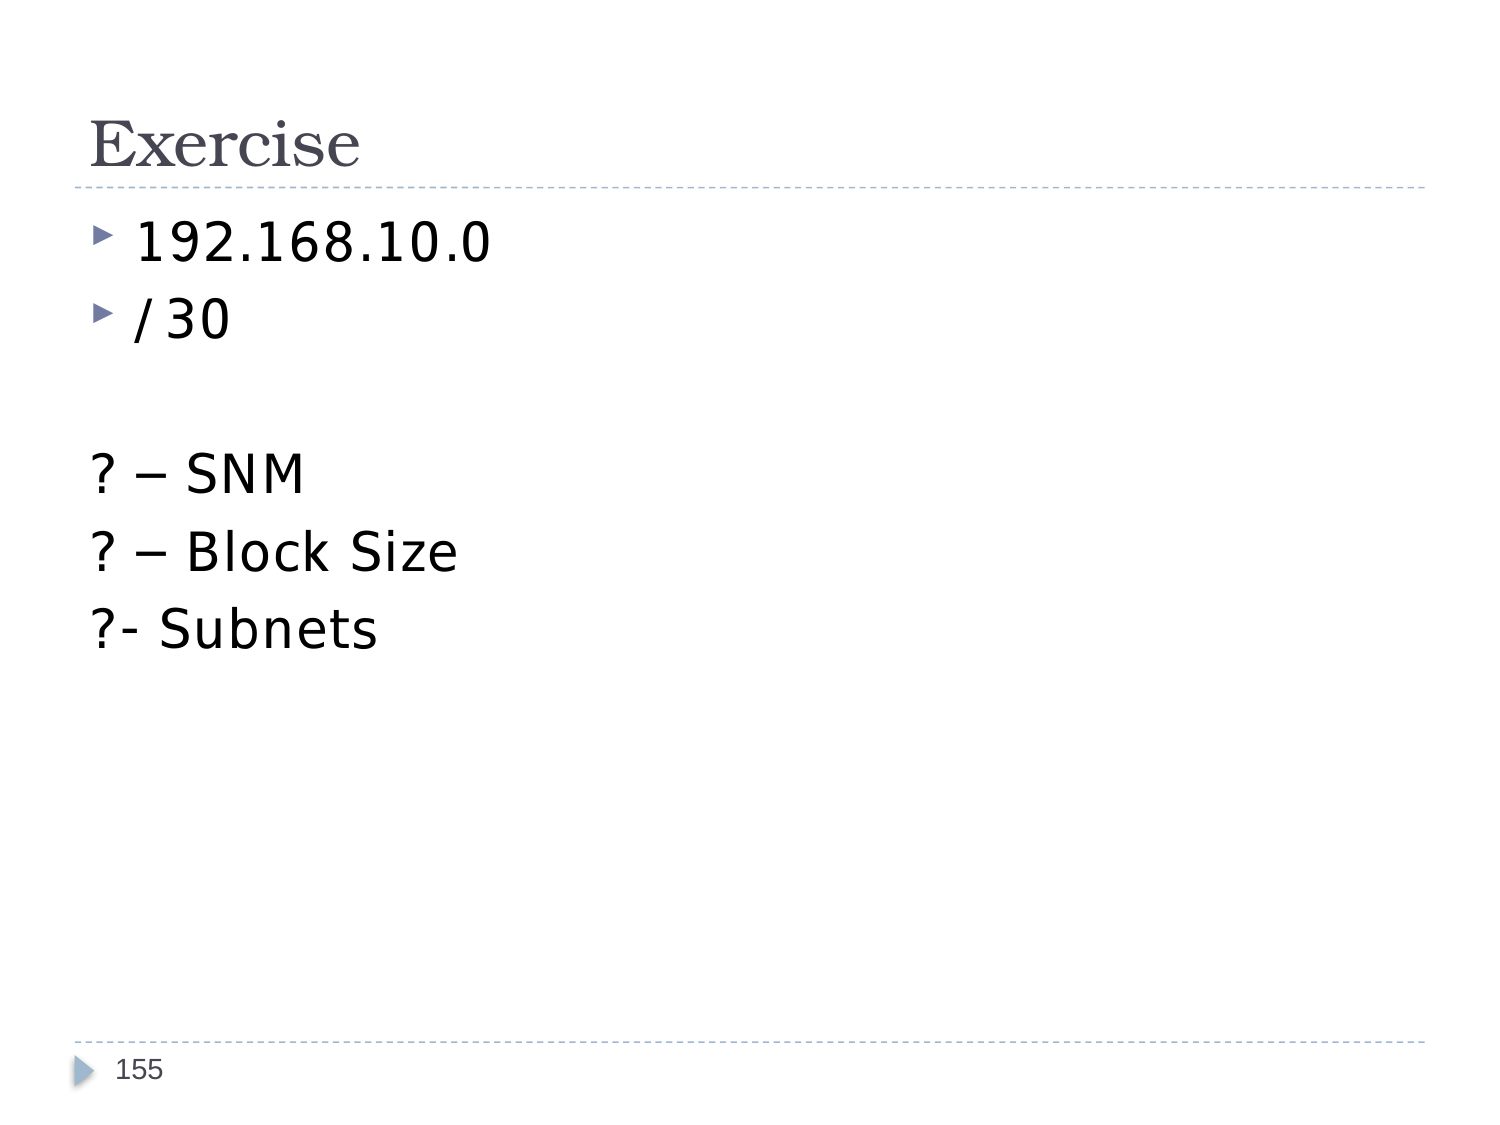

# Exercise
192.168.10.0
/30

? – SNM
? – Block Size
?- Subnets

155